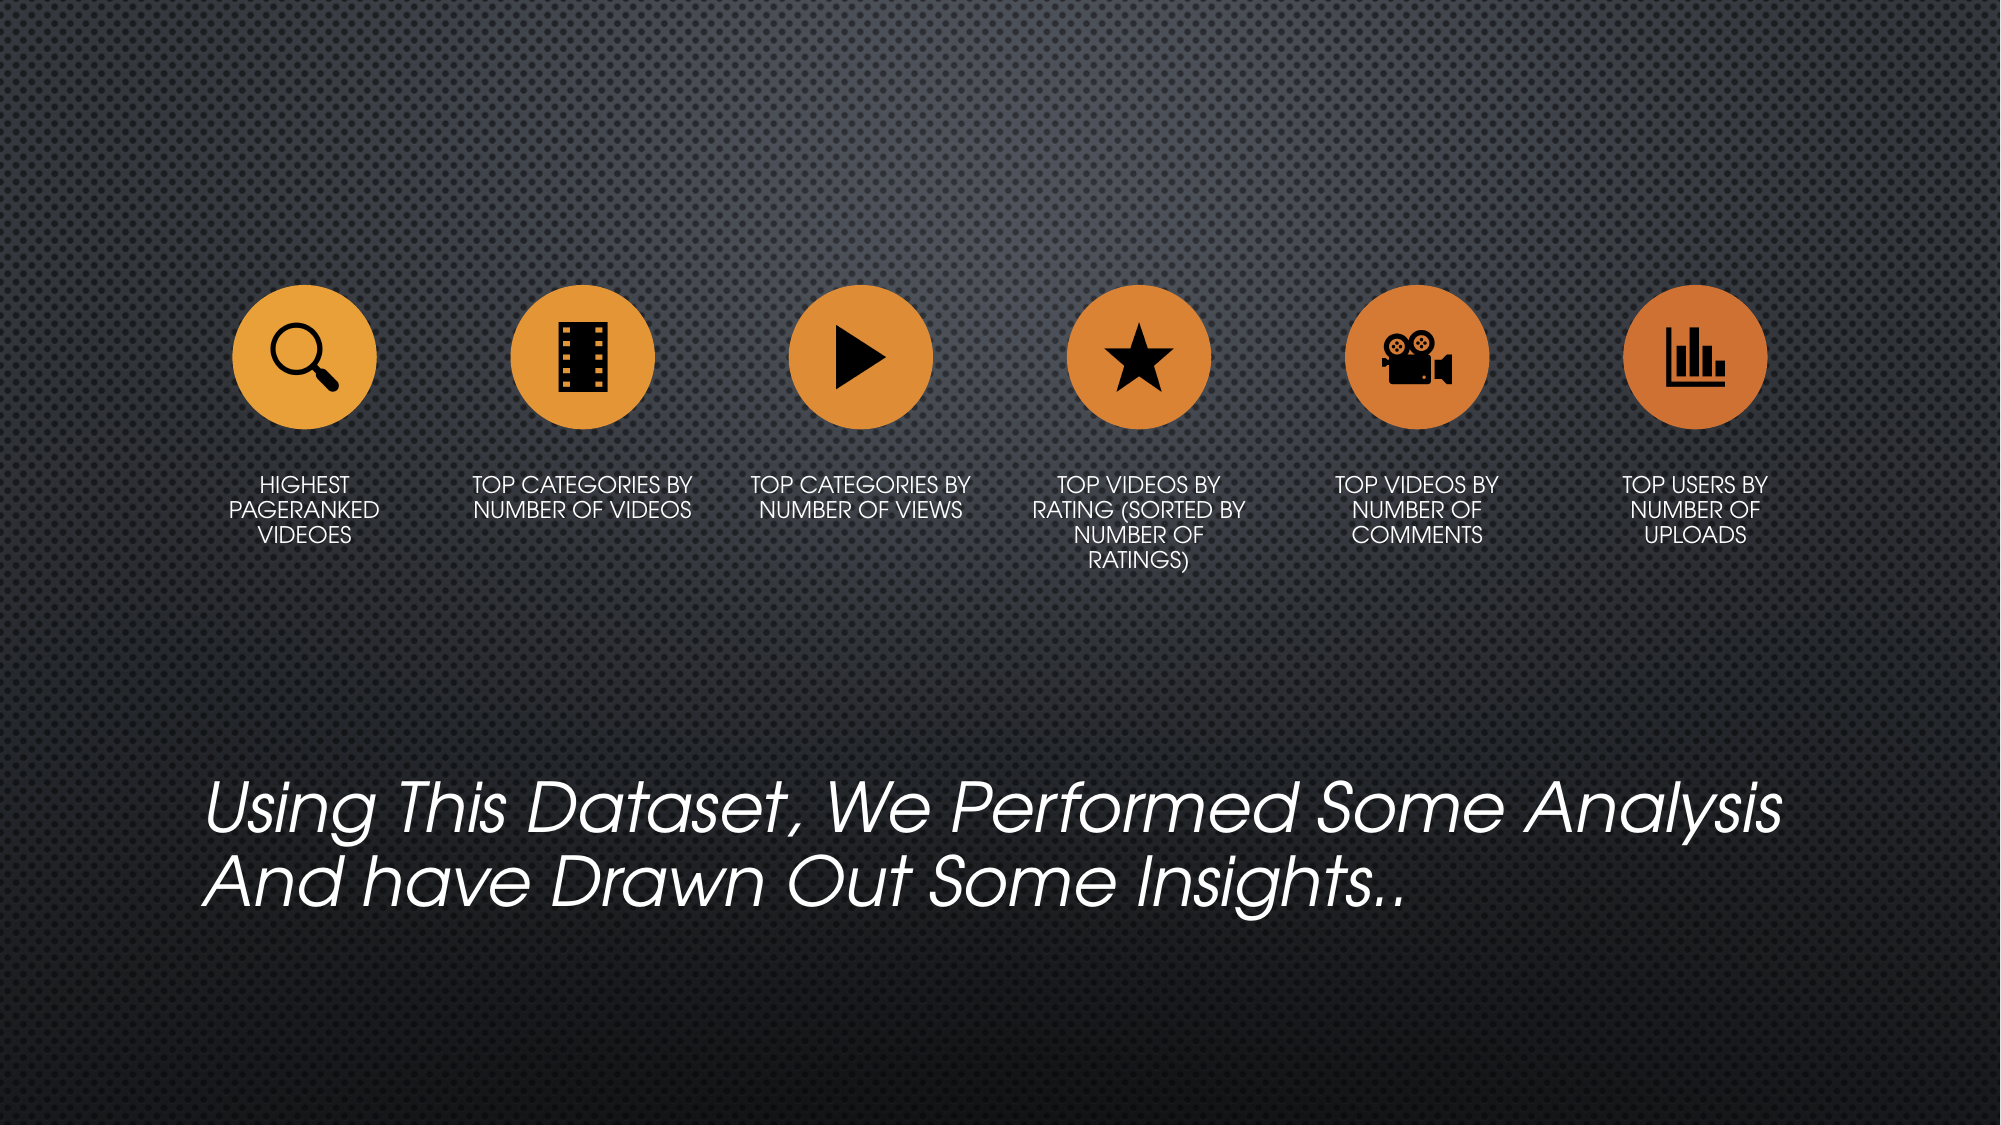

Highest Pageranked Videoes
Top Categories by Number of Videos
Top Categories by Number of Views
Top Videos by Rating (Sorted by number of ratings)
Top Videos by Number of Comments
Top Users by Number of Uploads
# Using This Dataset, We Performed Some Analysis And have Drawn Out Some Insights..